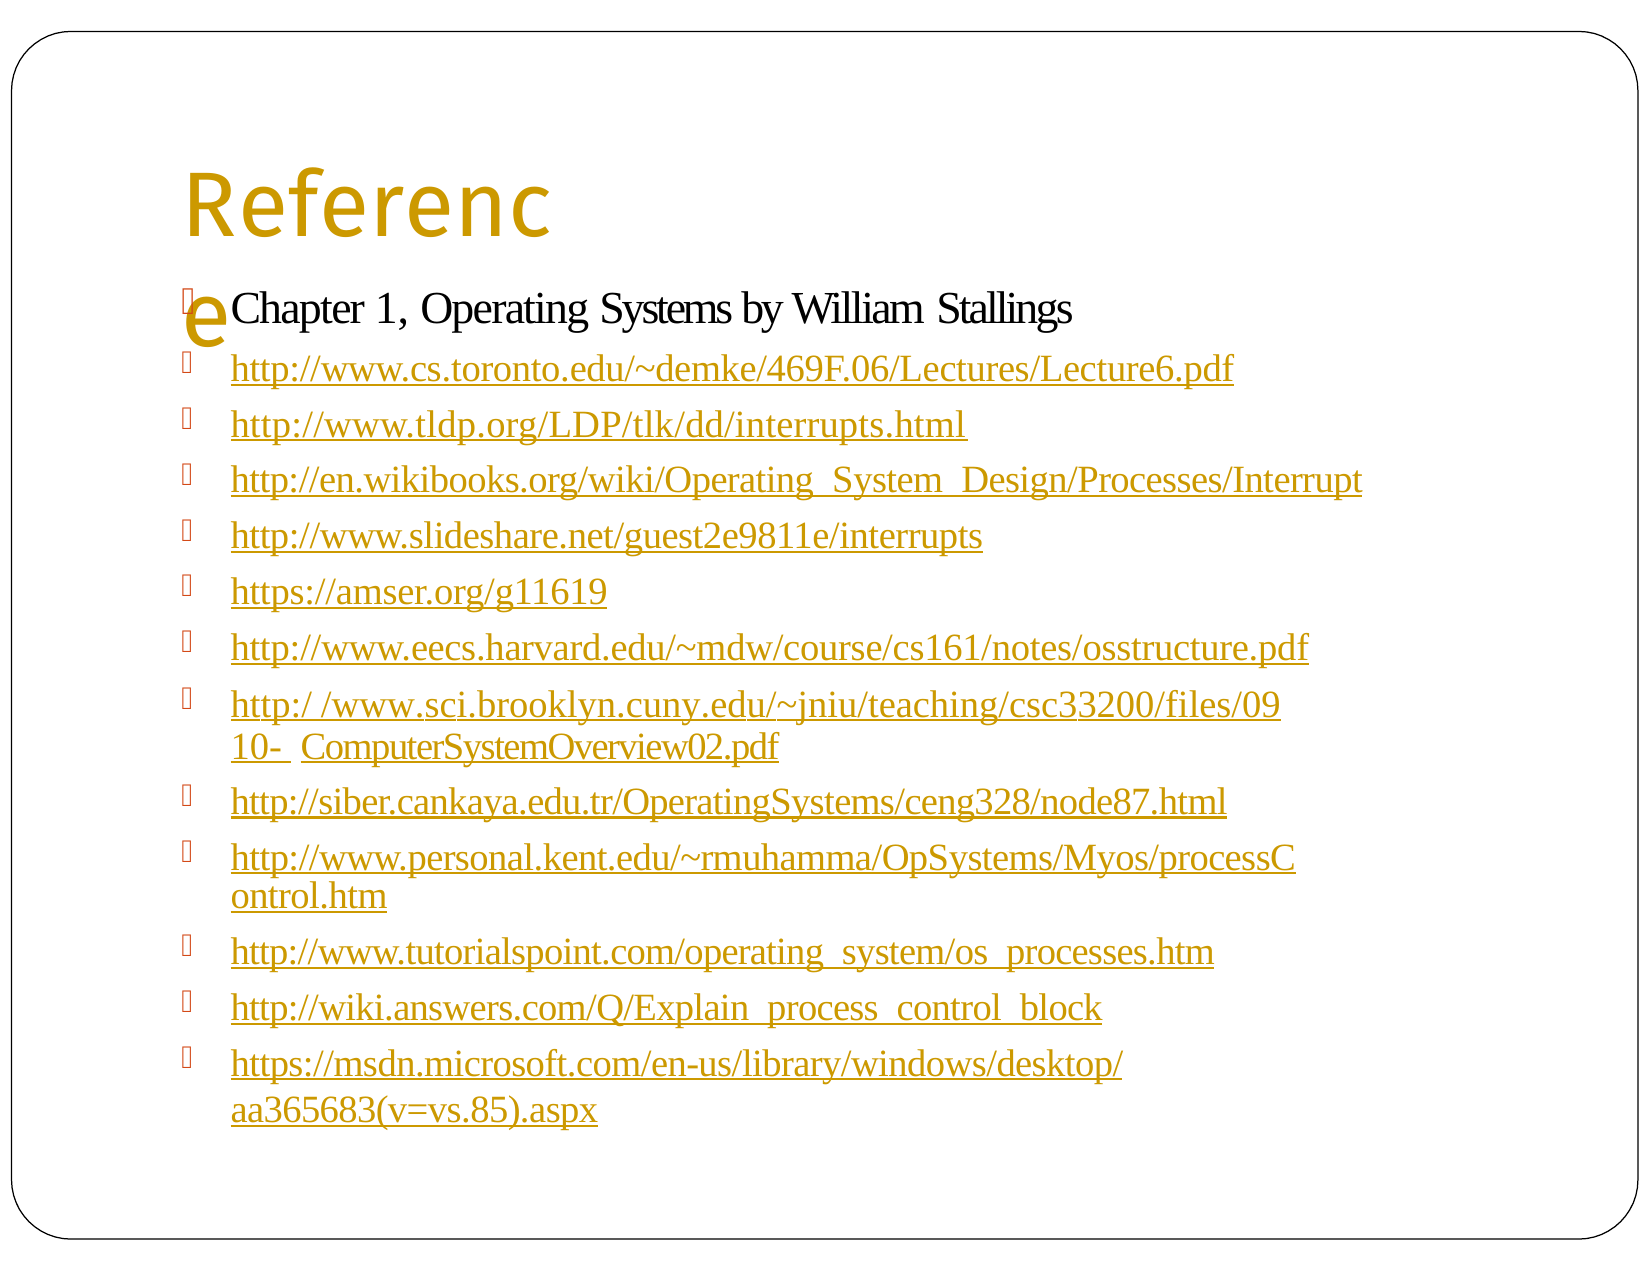

# Reference
Chapter 1, Operating Systems by William Stallings
http://www.cs.toronto.edu/~demke/469F.06/Lectures/Lecture6.pdf
http://www.tldp.org/LDP/tlk/dd/interrupts.html
http://en.wikibooks.org/wiki/Operating_System_Design/Processes/Interrupt
http://www.slideshare.net/guest2e9811e/interrupts
https://amser.org/g11619
http://www.eecs.harvard.edu/~mdw/course/cs161/notes/osstructure.pdf
http://www.sci.brooklyn.cuny.edu/~jniu/teaching/csc33200/files/0910-  ComputerSystemOverview02.pdf
http://siber.cankaya.edu.tr/OperatingSystems/ceng328/node87.html
http://www.personal.kent.edu/~rmuhamma/OpSystems/Myos/processControl.htm
http://www.tutorialspoint.com/operating_system/os_processes.htm
http://wiki.answers.com/Q/Explain_process_control_block
https://msdn.microsoft.com/en-us/library/windows/desktop/aa365683(v=vs.85).aspx